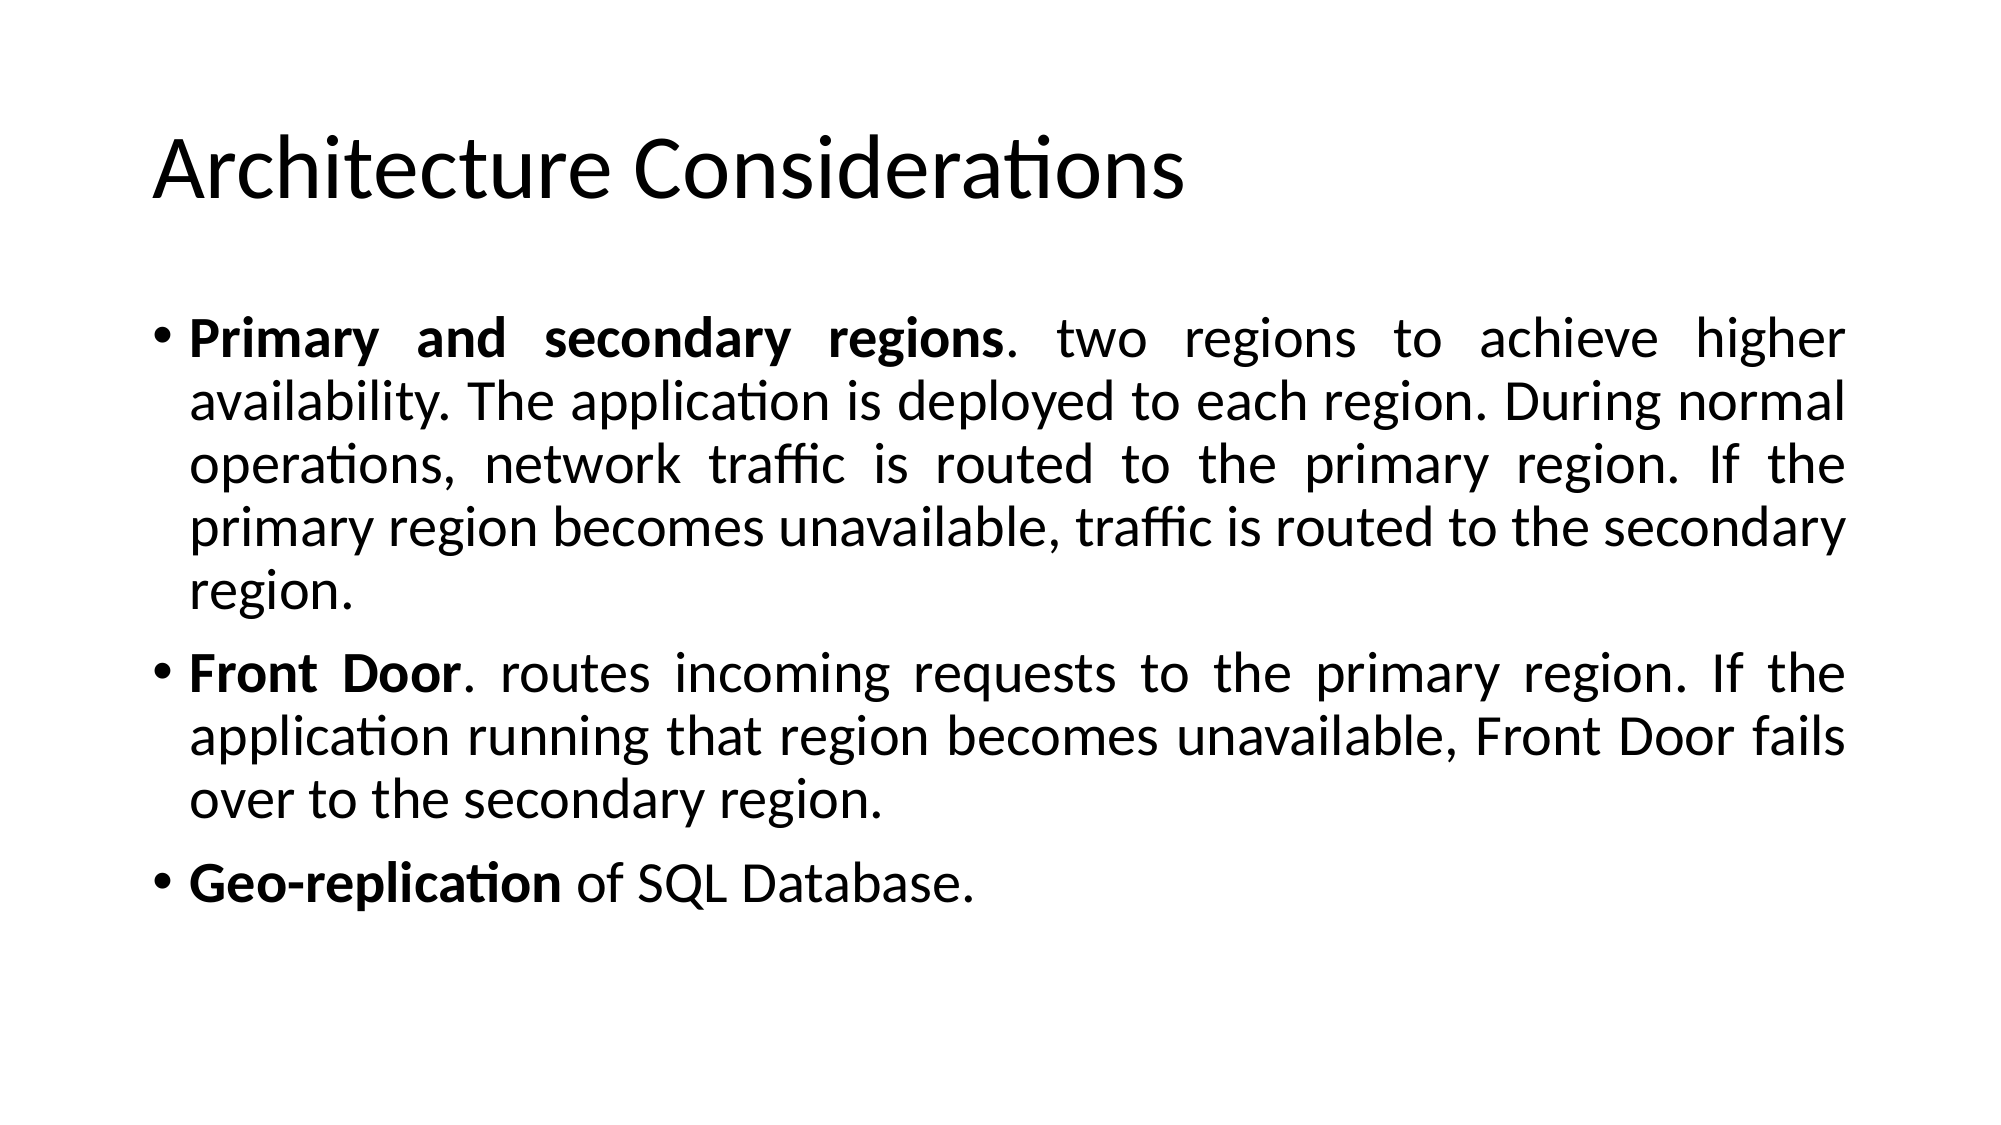

# Architecture Considerations
Primary and secondary regions. two regions to achieve higher availability. The application is deployed to each region. During normal operations, network traffic is routed to the primary region. If the primary region becomes unavailable, traffic is routed to the secondary region.
Front Door. routes incoming requests to the primary region. If the application running that region becomes unavailable, Front Door fails over to the secondary region.
Geo-replication of SQL Database.